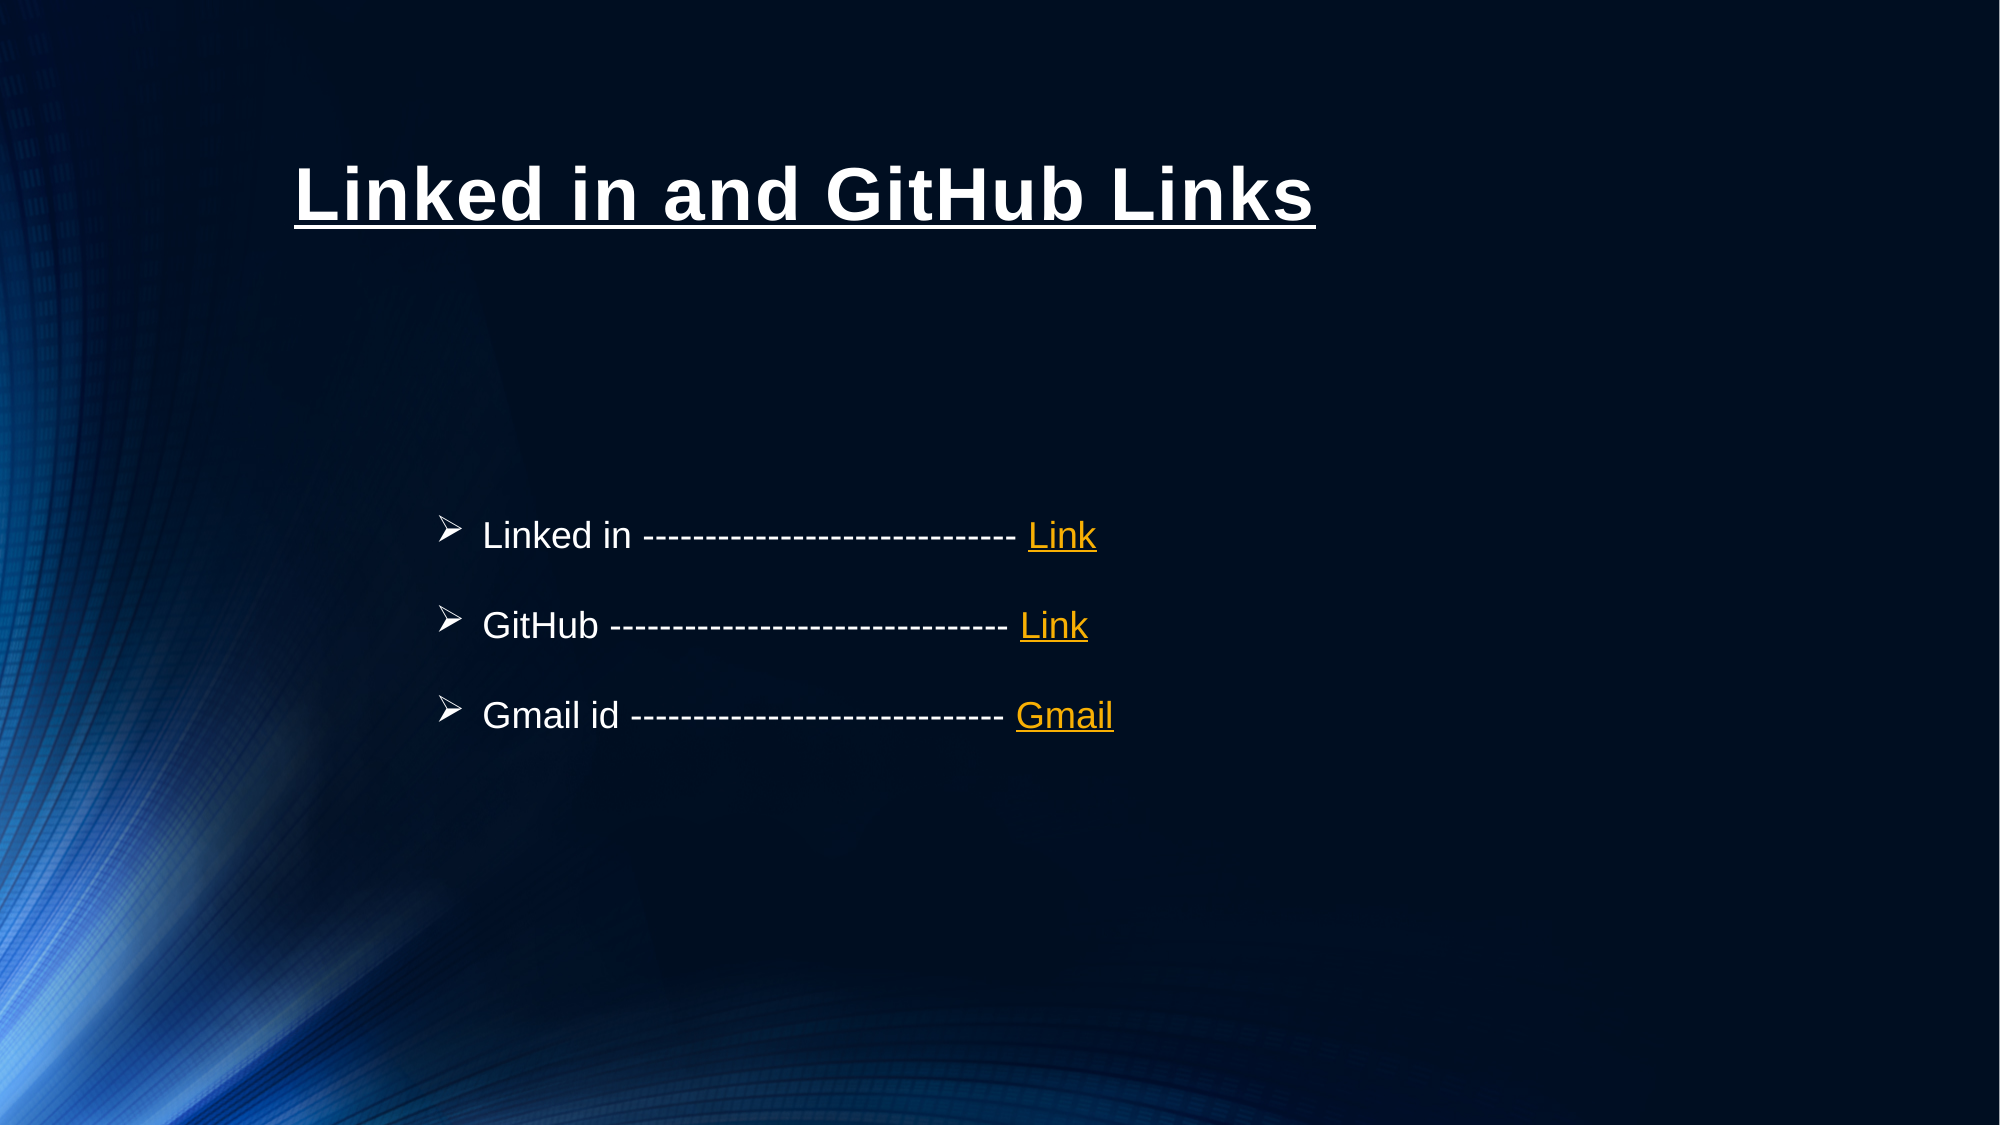

# Linked in and GitHub Links
Linked in ------------------------------ Link

GitHub -------------------------------- Link

Gmail id ------------------------------ Gmail